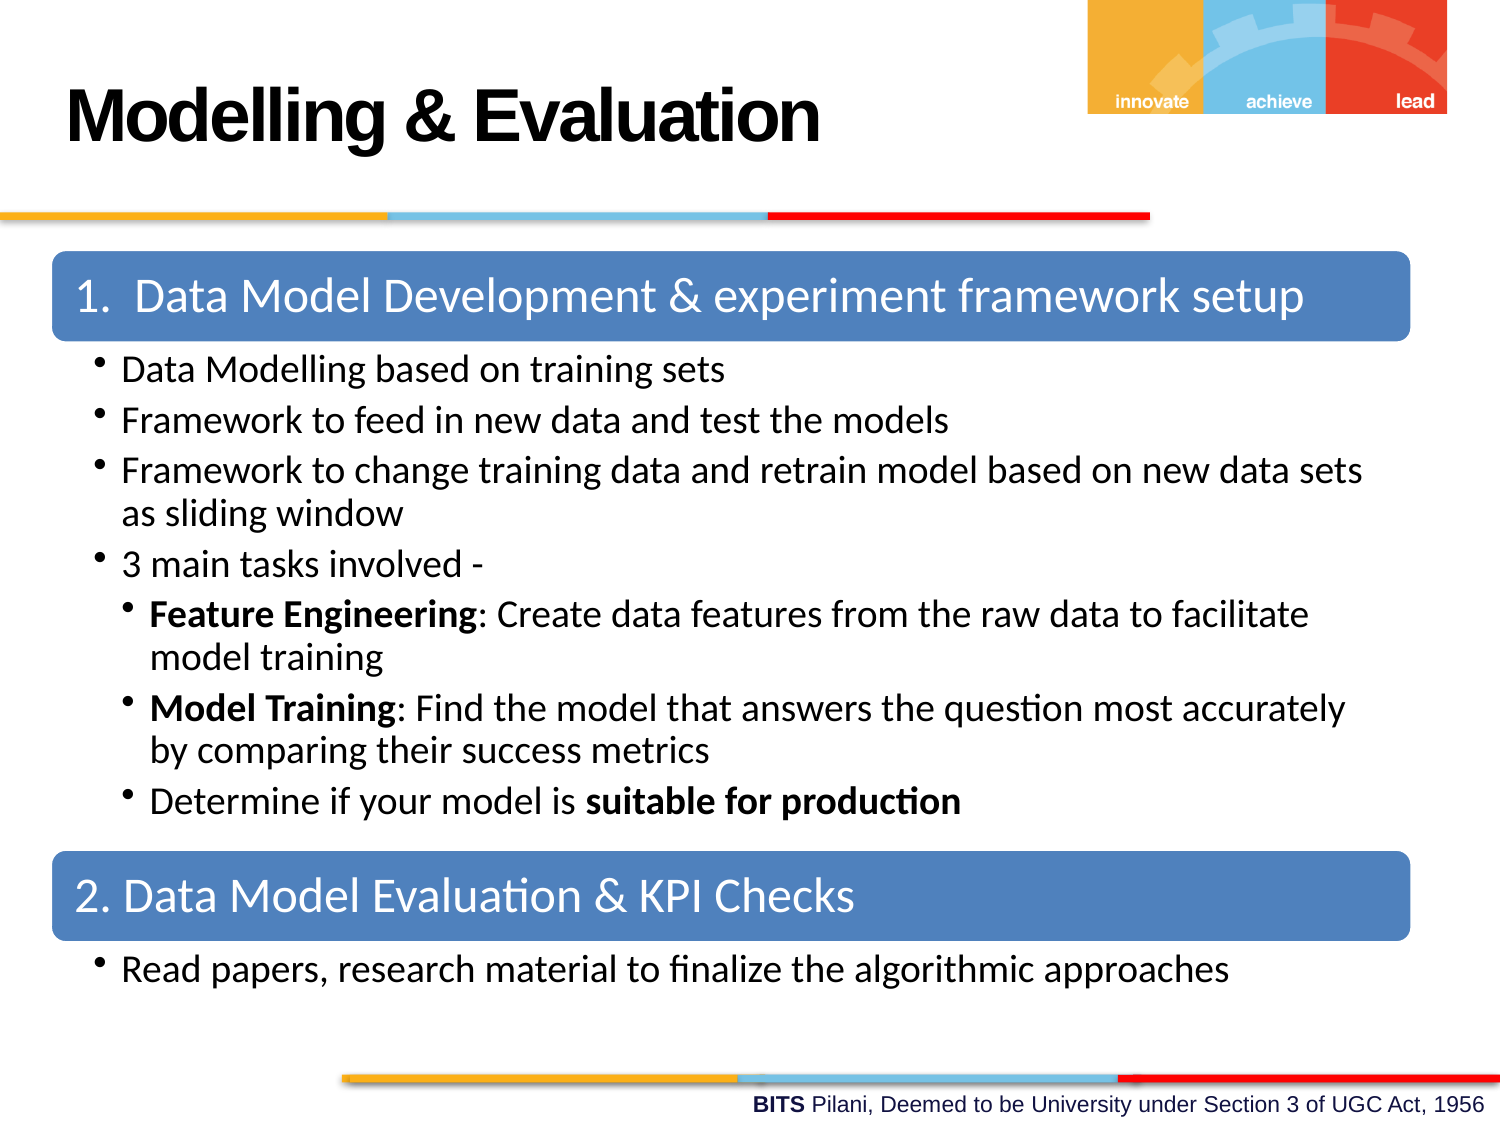

Modelling & Evaluation
1.  Data Model Development & experiment framework setup
Data Modelling based on training sets
Framework to feed in new data and test the models
Framework to change training data and retrain model based on new data sets as sliding window
3 main tasks involved -
Feature Engineering: Create data features from the raw data to facilitate model training
Model Training: Find the model that answers the question most accurately by comparing their success metrics
Determine if your model is suitable for production
2. Data Model Evaluation & KPI Checks
Read papers, research material to finalize the algorithmic approaches